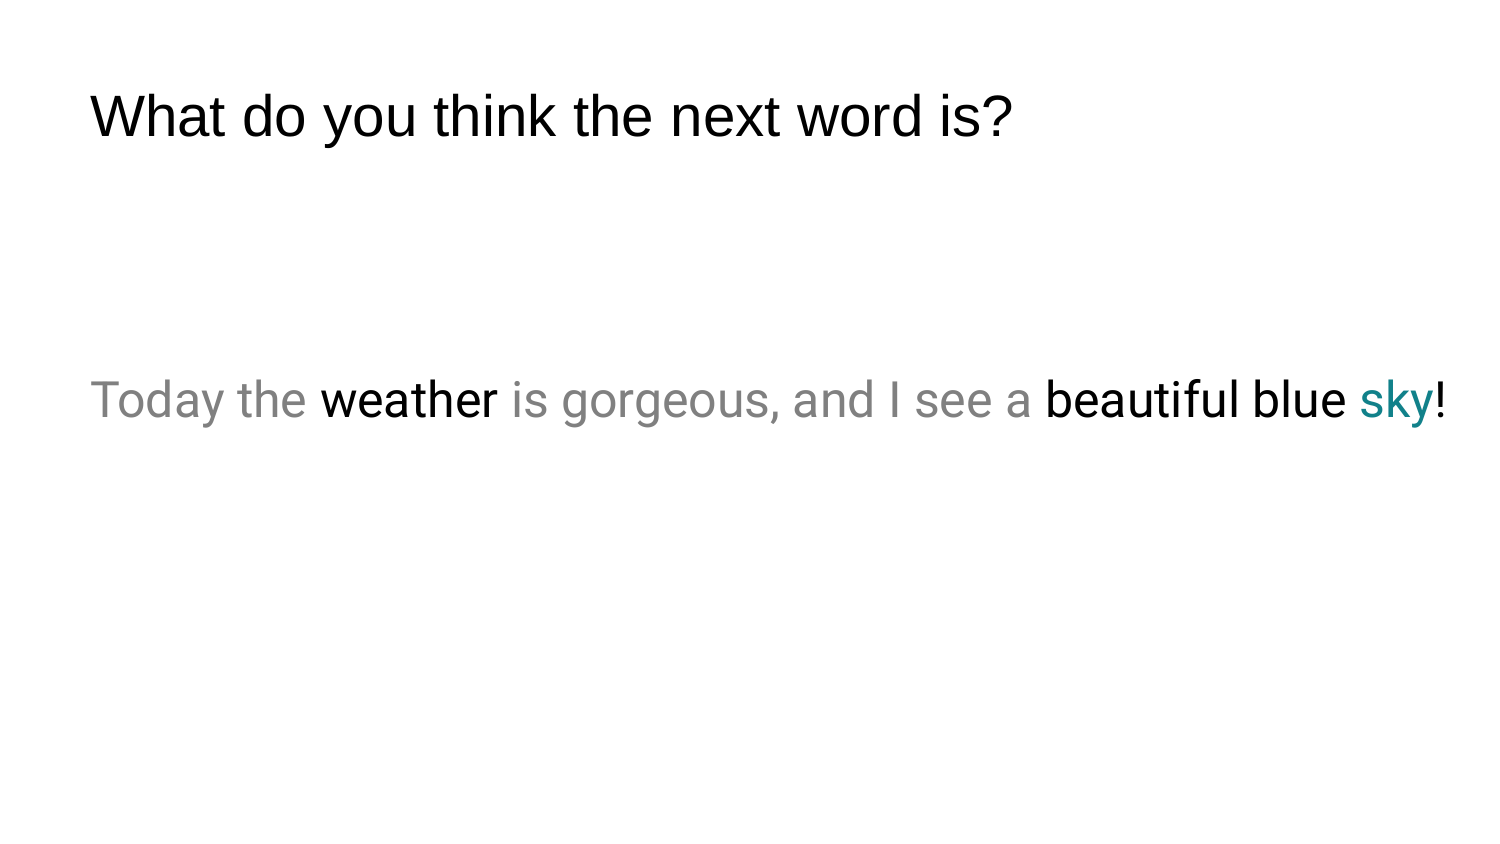

# What do you think the next word is?
Today the weather is gorgeous, and I see a beautiful blue sky!